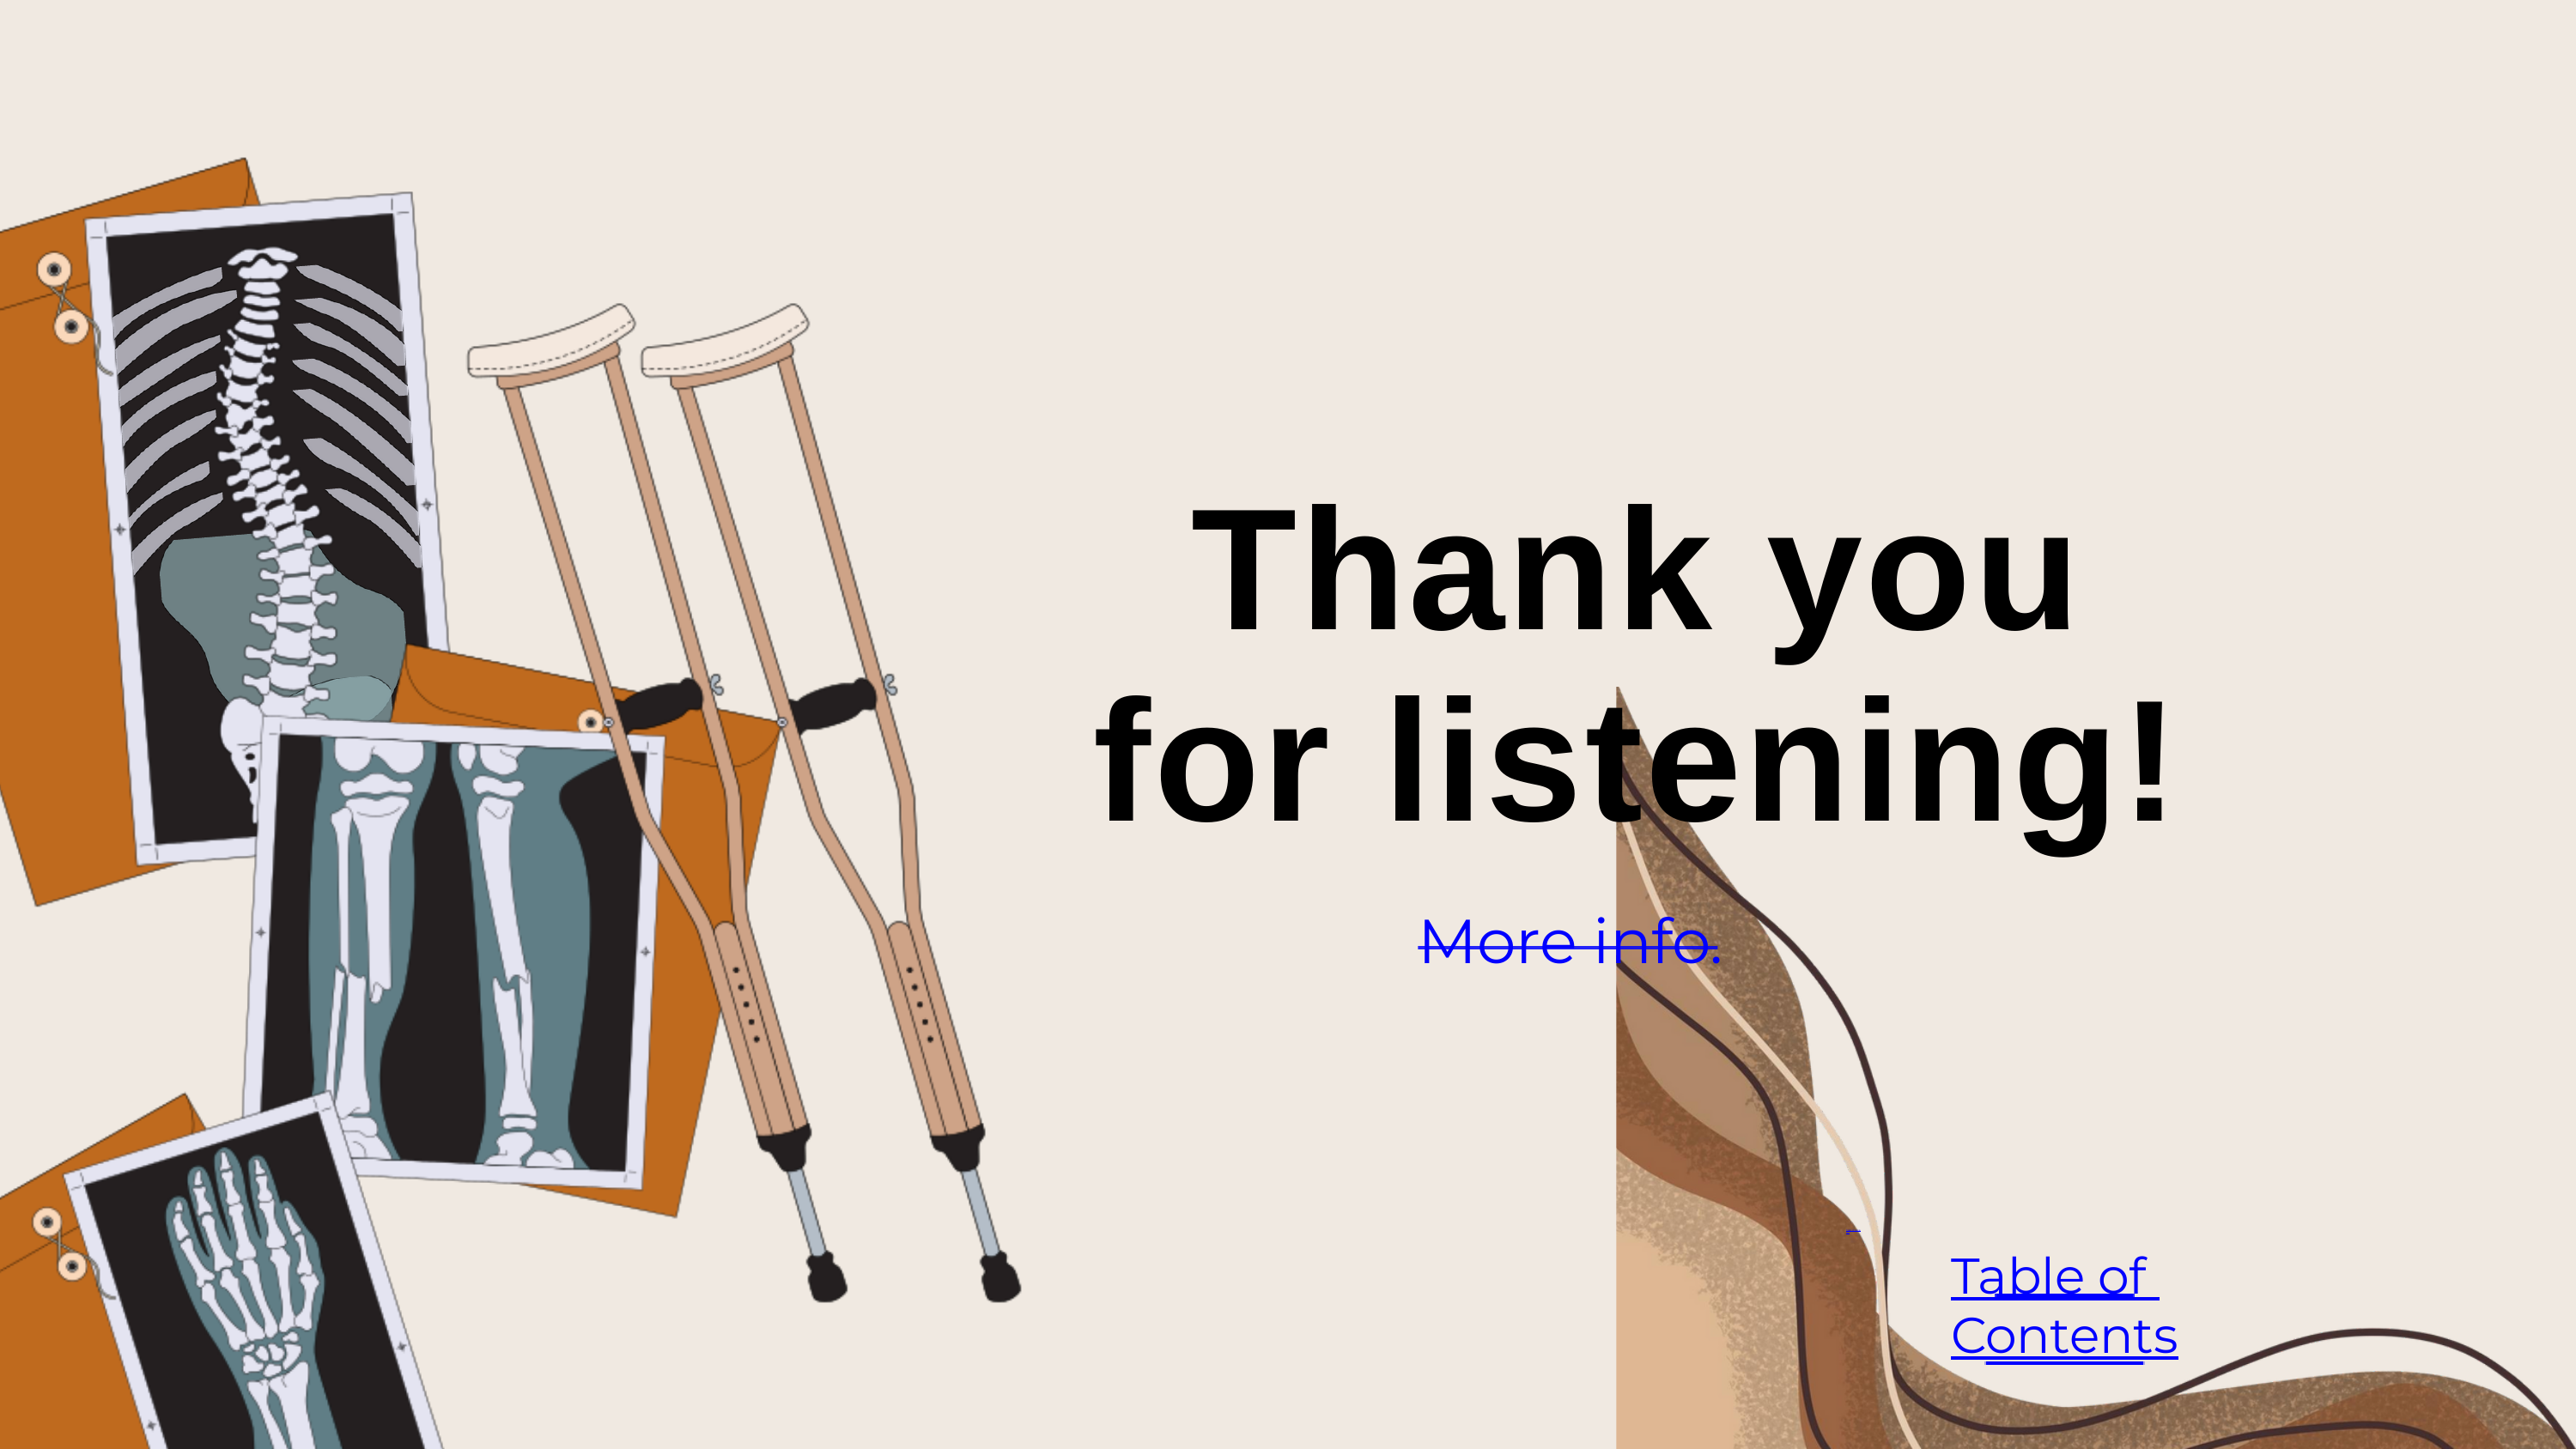

Thank you

for listening!

More info.

Table of Contents
Table of Contents